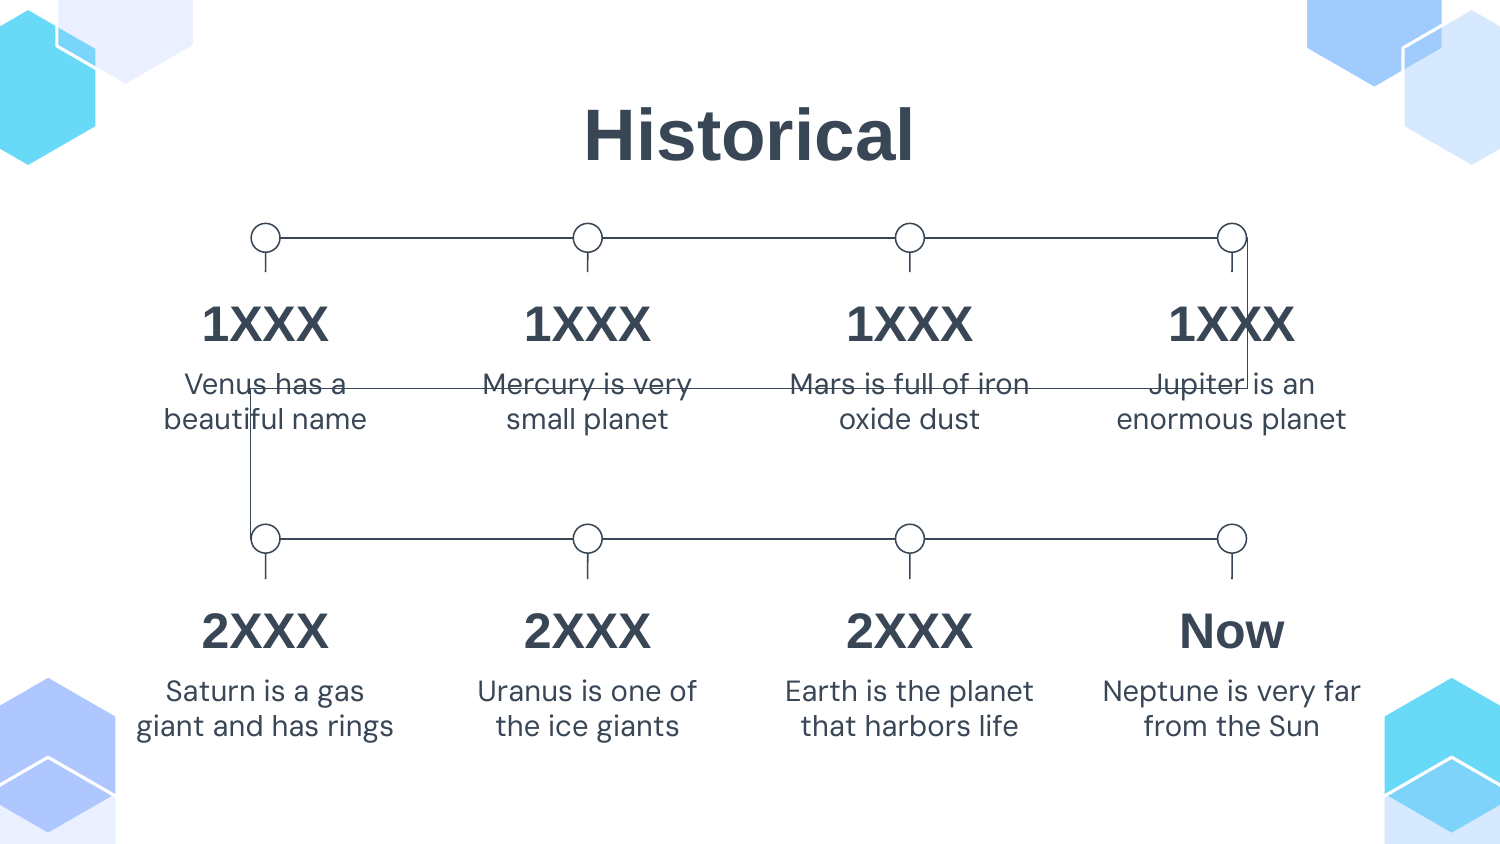

# Historical

1XXX
1XXX
1XXX
1XXX
Venus has a beautiful name
Mercury is very small planet
Mars is full of iron oxide dust
Jupiter is an enormous planet

2XXX
2XXX
2XXX
Now
Saturn is a gas giant and has rings
Uranus is one of the ice giants
Earth is the planet that harbors life
Neptune is very far from the Sun